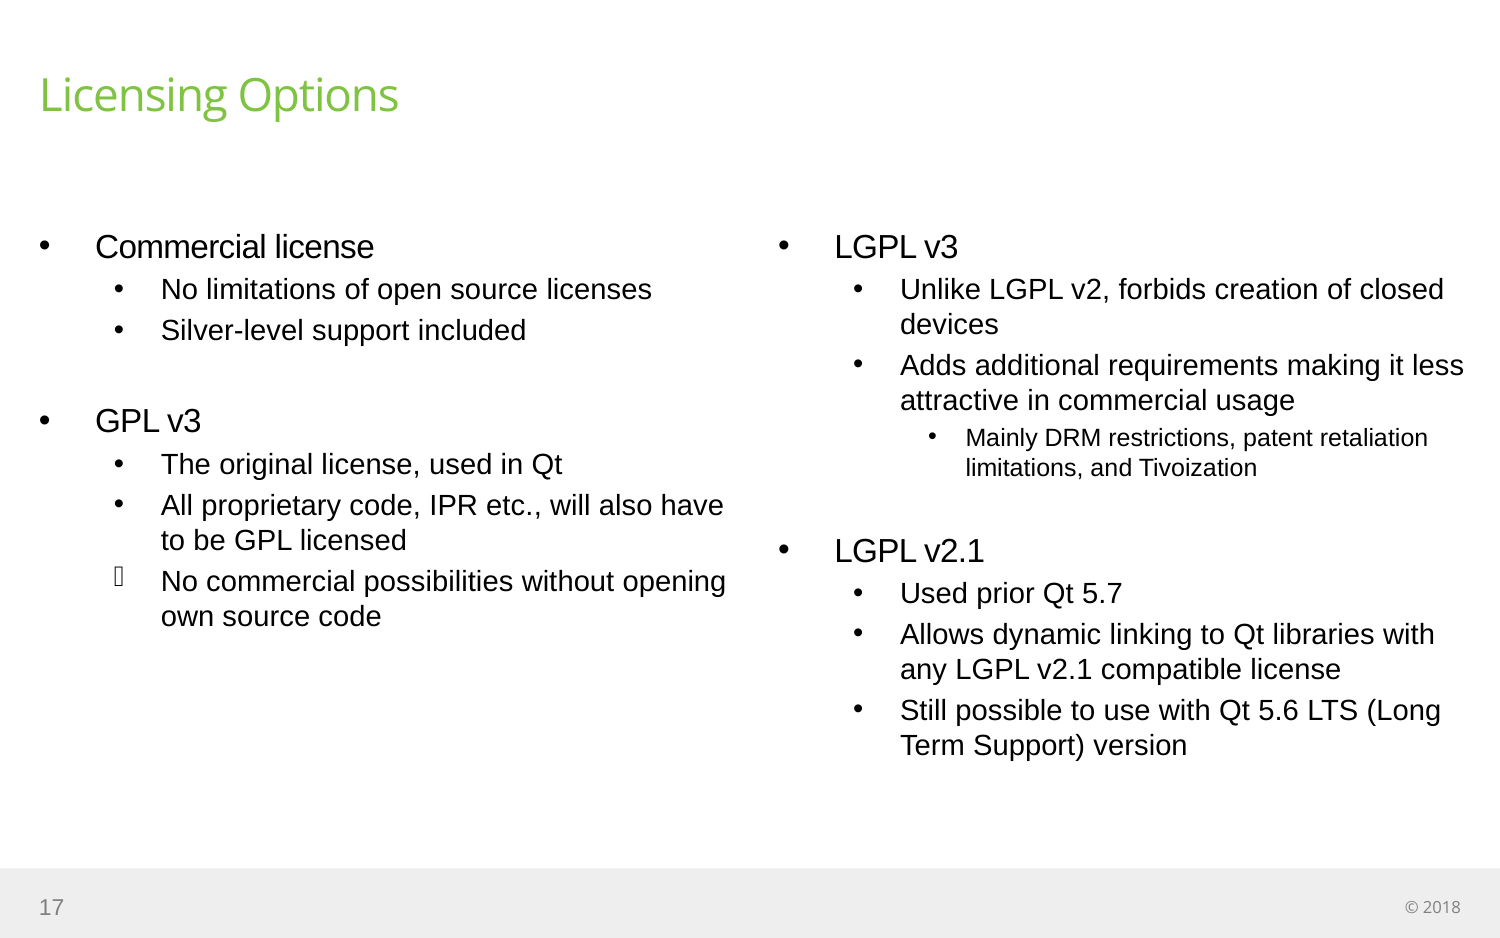

# Licensing Options
Commercial license
No limitations of open source licenses
Silver-level support included

GPL v3
The original license, used in Qt
All proprietary code, IPR etc., will also have to be GPL licensed
No commercial possibilities without opening own source code

LGPL v3
Unlike LGPL v2, forbids creation of closed devices
Adds additional requirements making it less attractive in commercial usage
Mainly DRM restrictions, patent retaliation limitations, and Tivoization

LGPL v2.1
Used prior Qt 5.7
Allows dynamic linking to Qt libraries with any LGPL v2.1 compatible license
Still possible to use with Qt 5.6 LTS (Long Term Support) version

17
© 2018